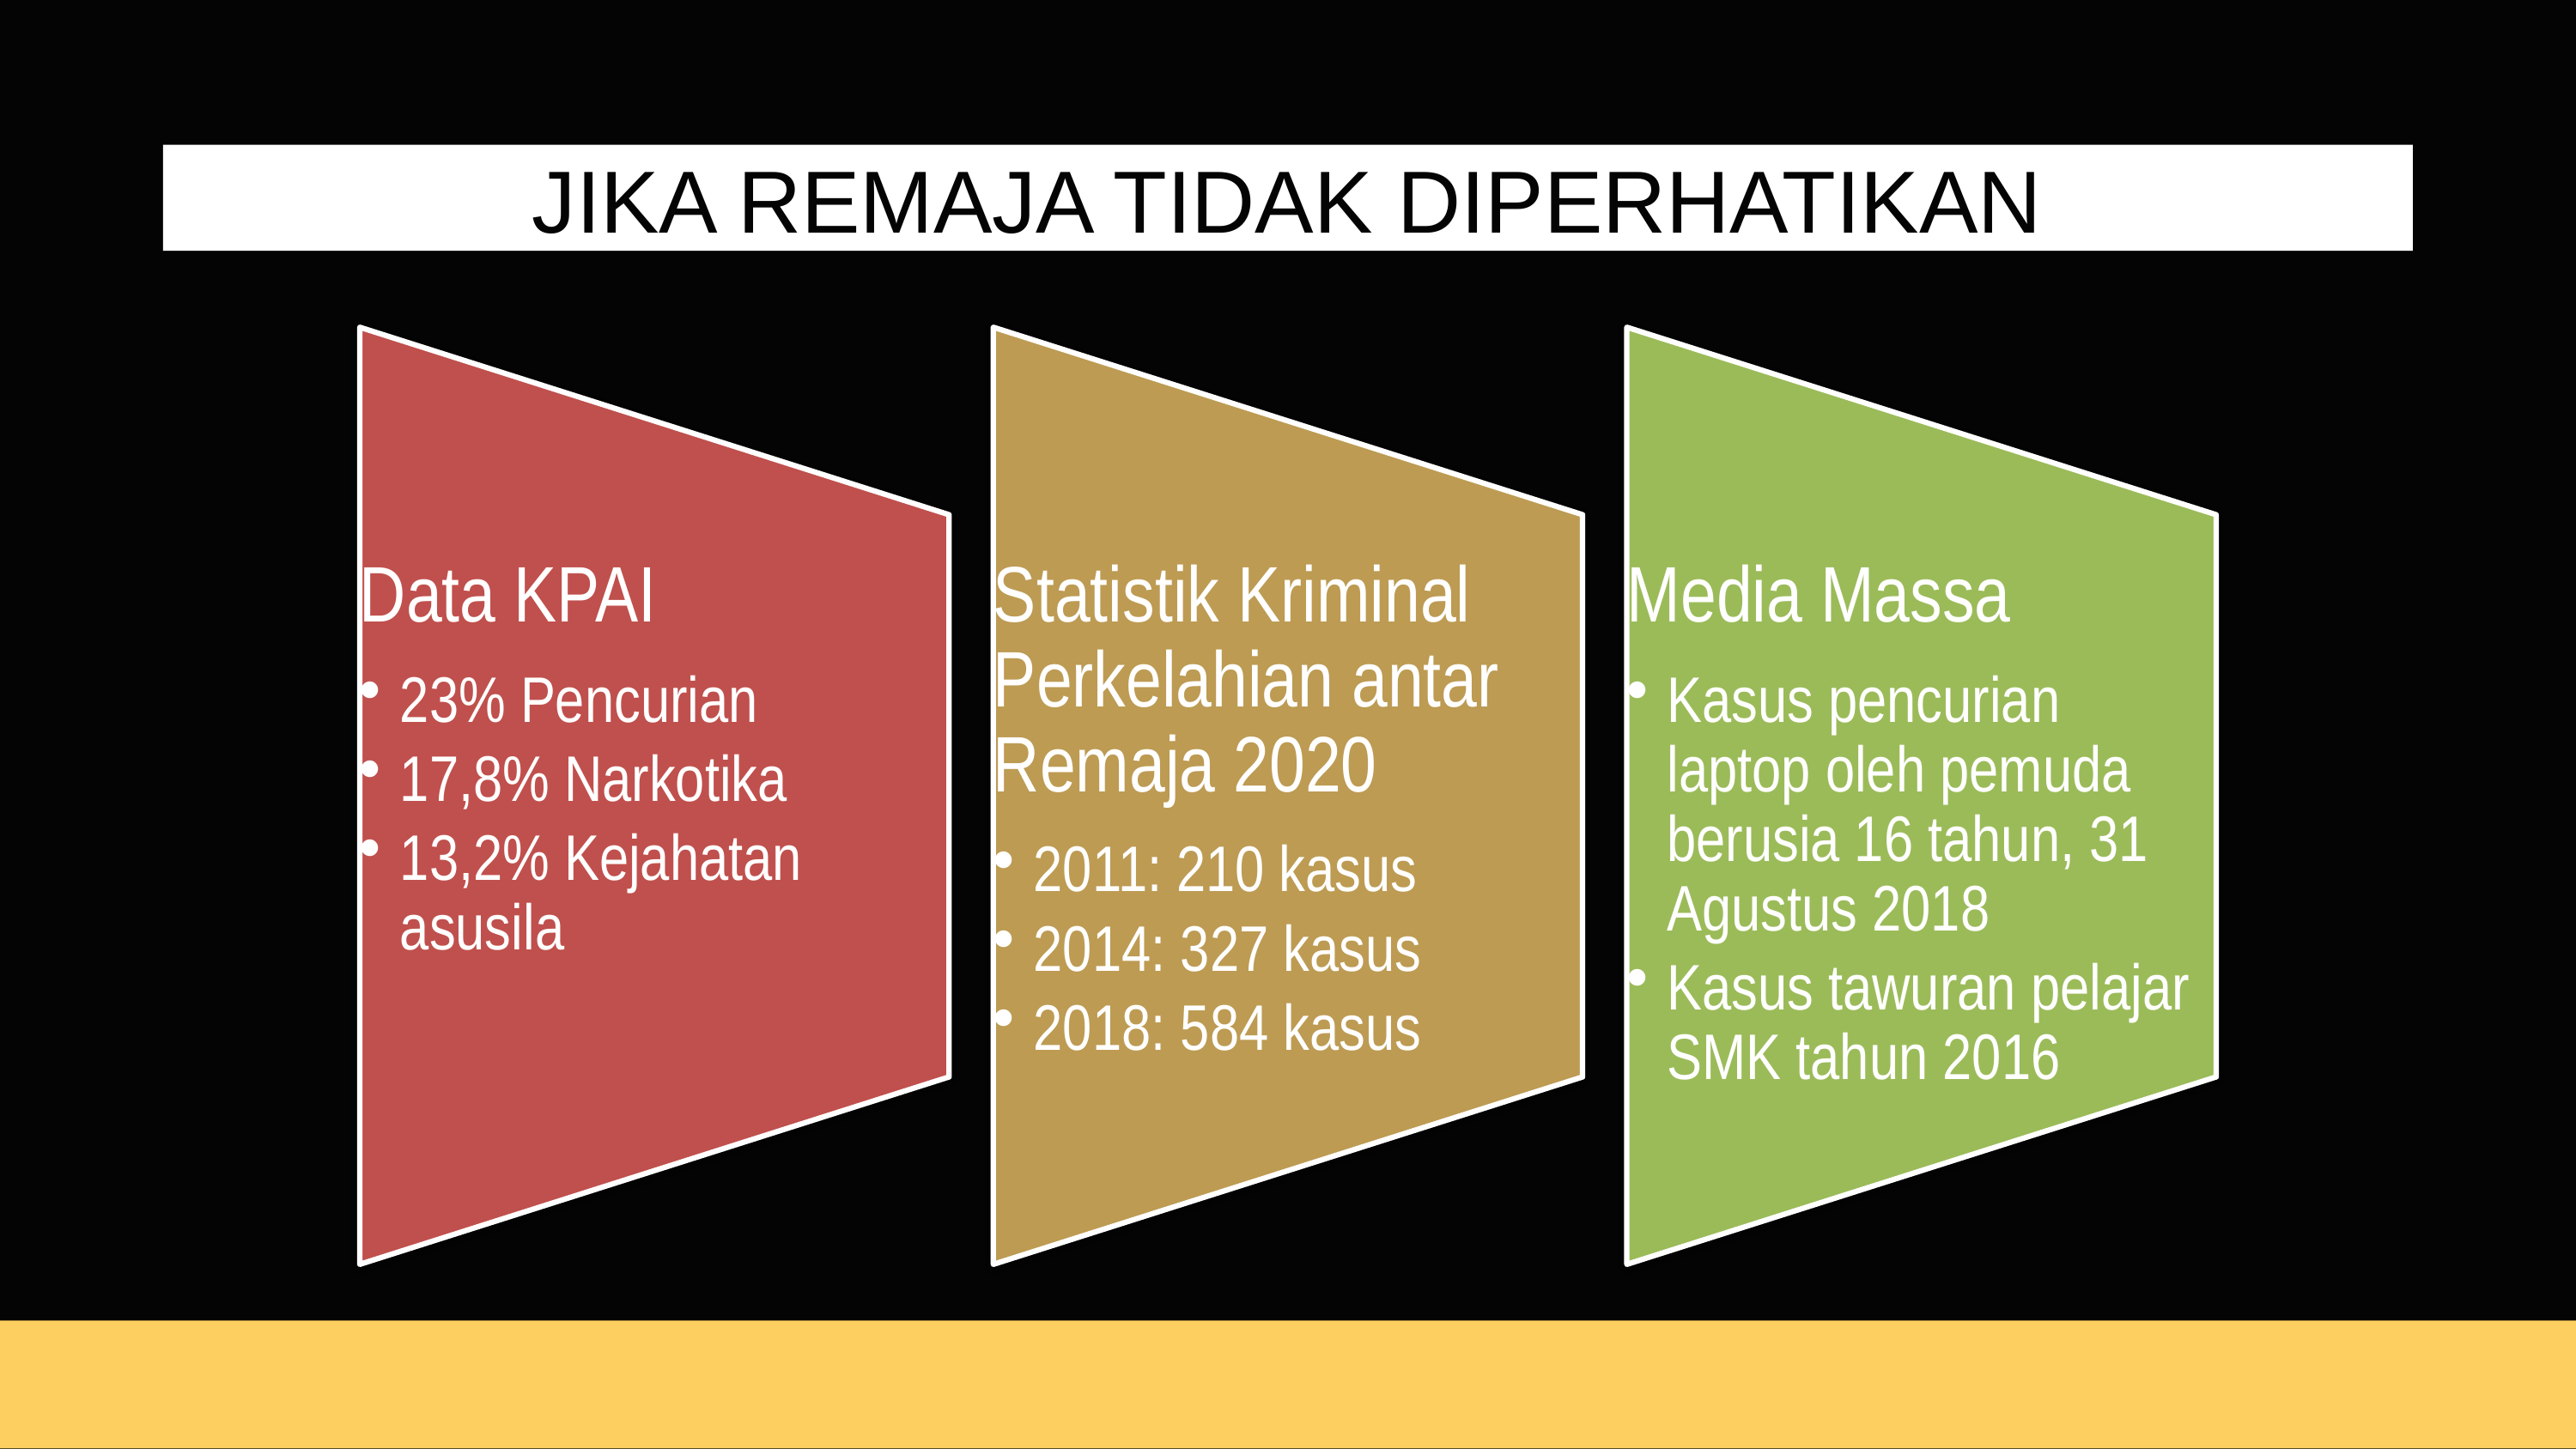

JIKA REMAJA TIDAK DIPERHATIKAN
Data KPAI
23% Pencurian
17,8% Narkotika
13,2% Kejahatan asusila
Statistik Kriminal Perkelahian antar Remaja 2020
2011: 210 kasus
2014: 327 kasus
2018: 584 kasus
Media Massa
Kasus pencurian laptop oleh pemuda berusia 16 tahun, 31 Agustus 2018
Kasus tawuran pelajar SMK tahun 2016